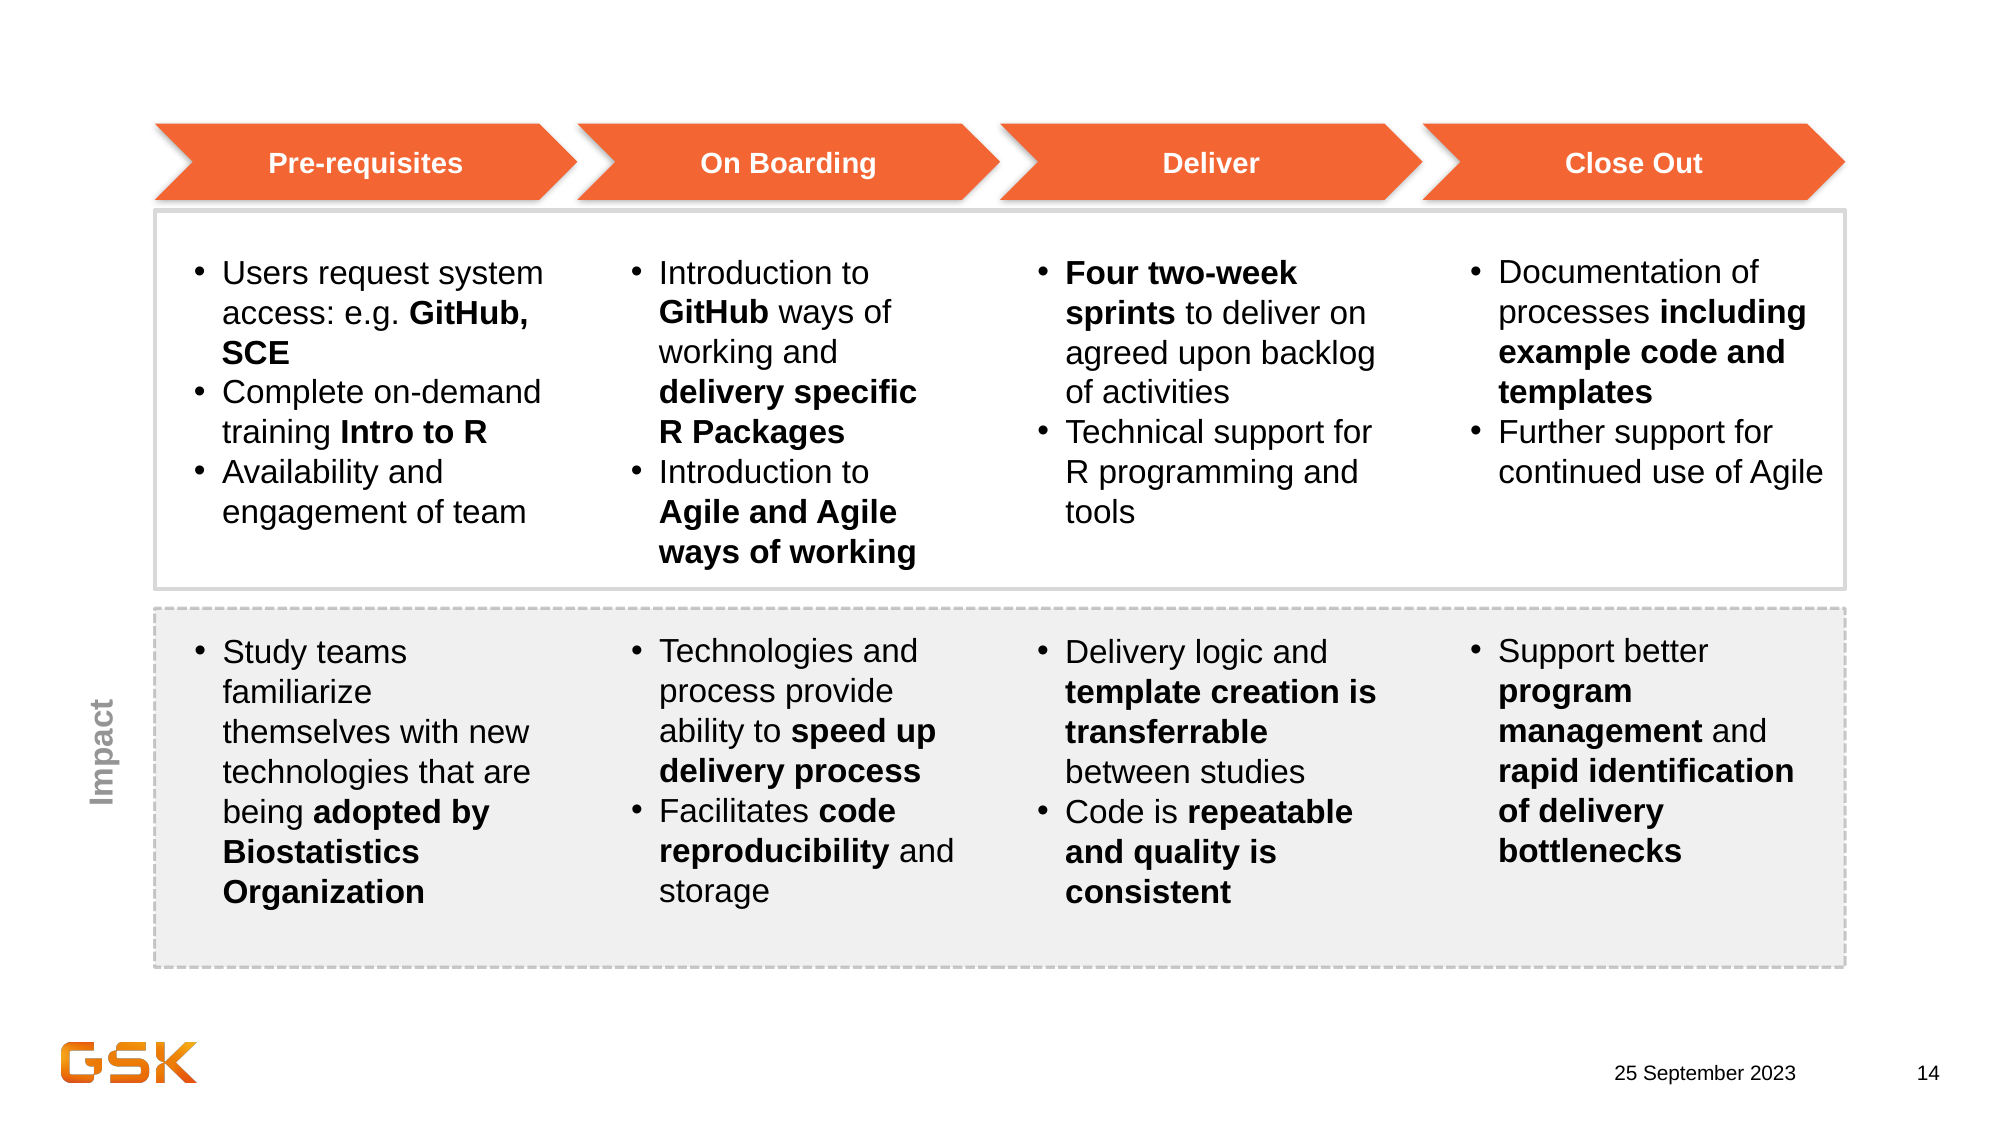

Pre-requisites
On Boarding
Deliver
Close Out

ability to analyze…
Documentation of processes including example code and templates
Further support for continued use of Agile

Users request system access: e.g. GitHub,
   SCE
Complete on-demand training Intro to R
Availability and engagement of team

Introduction to GitHub ways of working and delivery specific R Packages
Introduction to Agile and Agile ways of working

Four two-week sprints to deliver on agreed upon backlog of activities
Technical support for R programming and tools

Technologies and process provide ability to speed up delivery process
Facilitates code reproducibility and storage
Support better program management and rapid identification of delivery bottlenecks

Study teams familiarize themselves with new technologies that are being adopted by Biostatistics Organization
Delivery logic and template creation is transferrable between studies
Code is repeatable and quality is consistent

Impact
25 September 2023
14